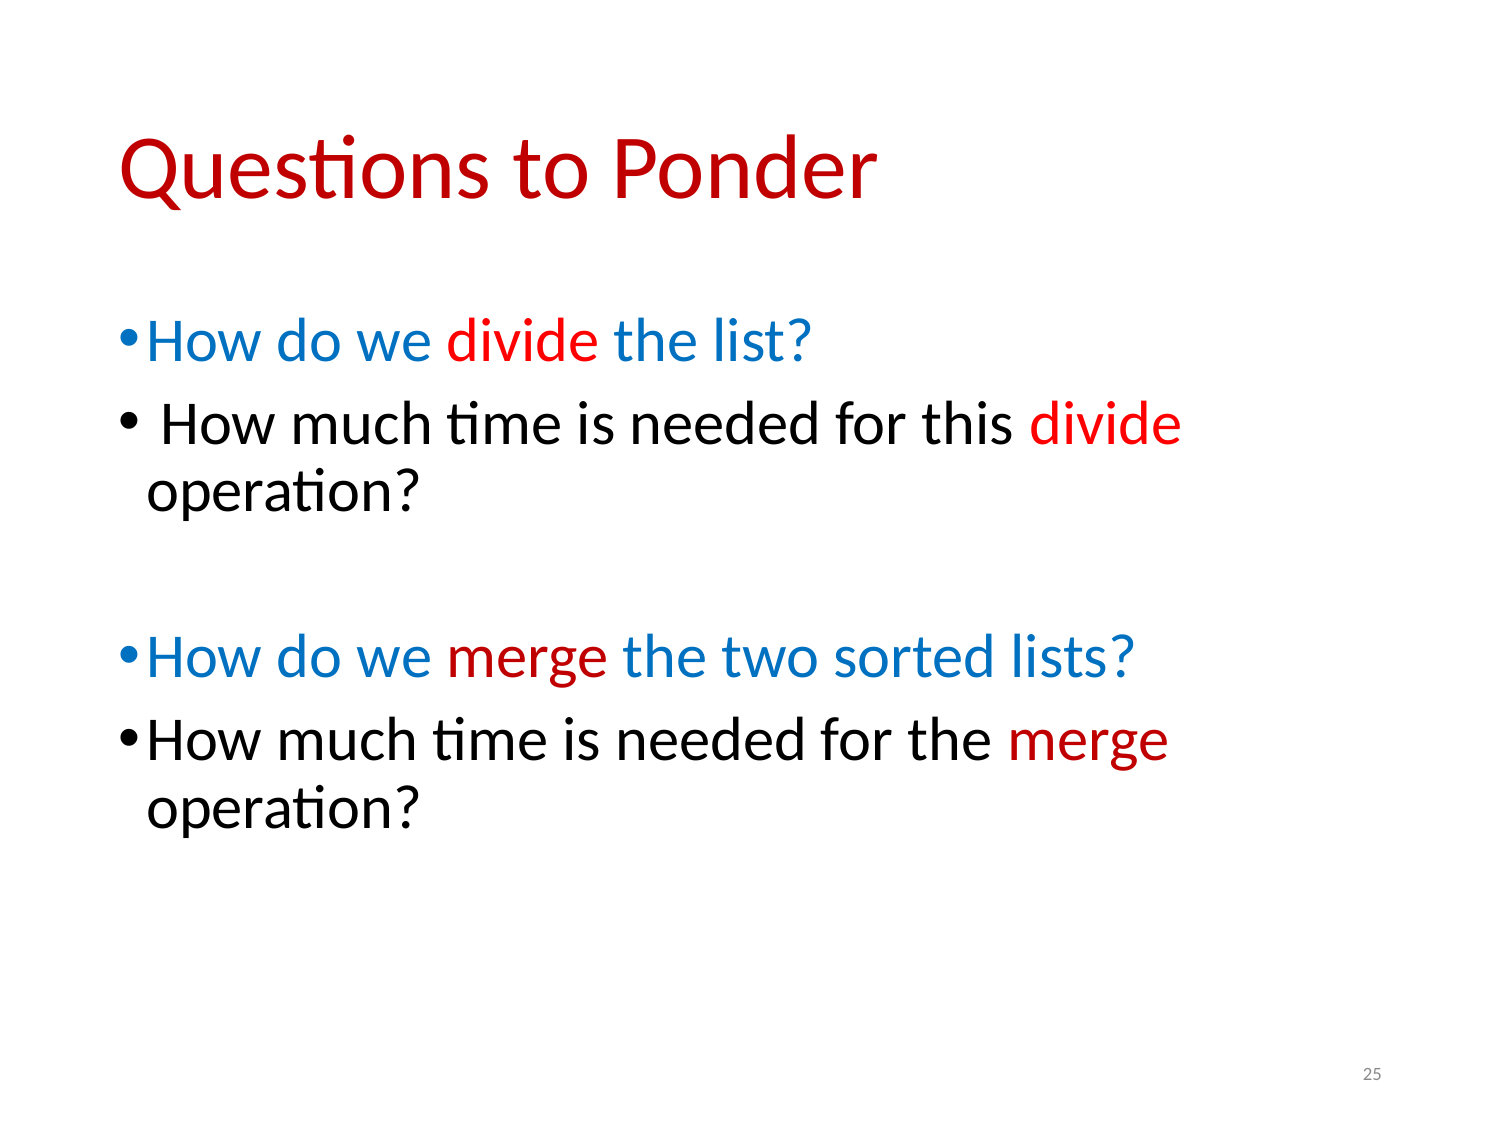

# Questions to Ponder

How do we divide the list?
 How much time is needed for this divide operation?

How do we merge the two sorted lists?
How much time is needed for the merge operation?
25